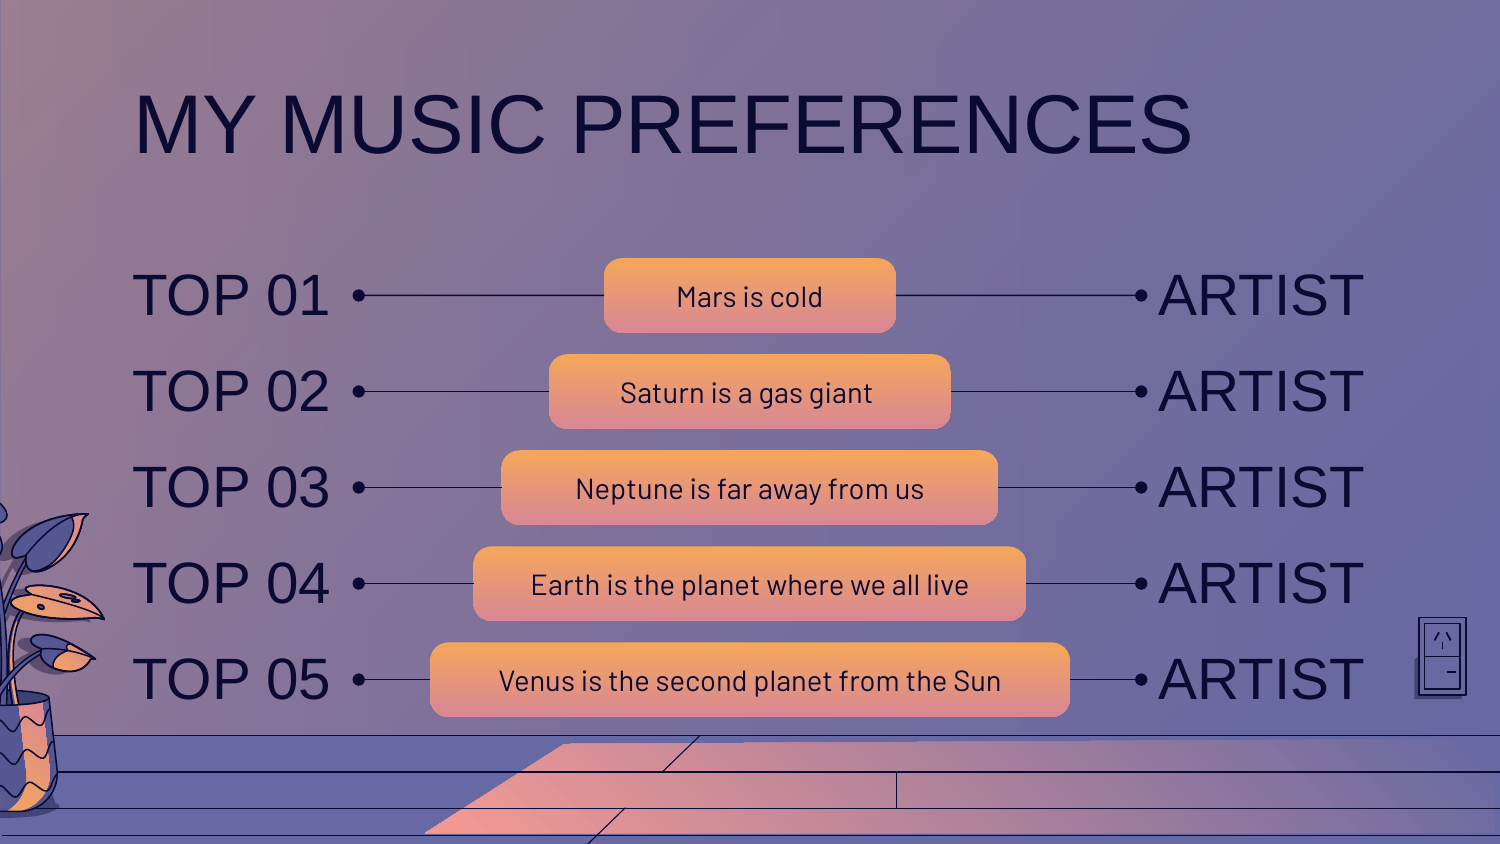

# MY MUSIC PREFERENCES
TOP 01
ARTIST
Mars is cold
TOP 02
ARTIST
Saturn is a gas giant
TOP 03
ARTIST
Neptune is far away from us

TOP 04
ARTIST
Earth is the planet where we all live

TOP 05
ARTIST
Venus is the second planet from the Sun